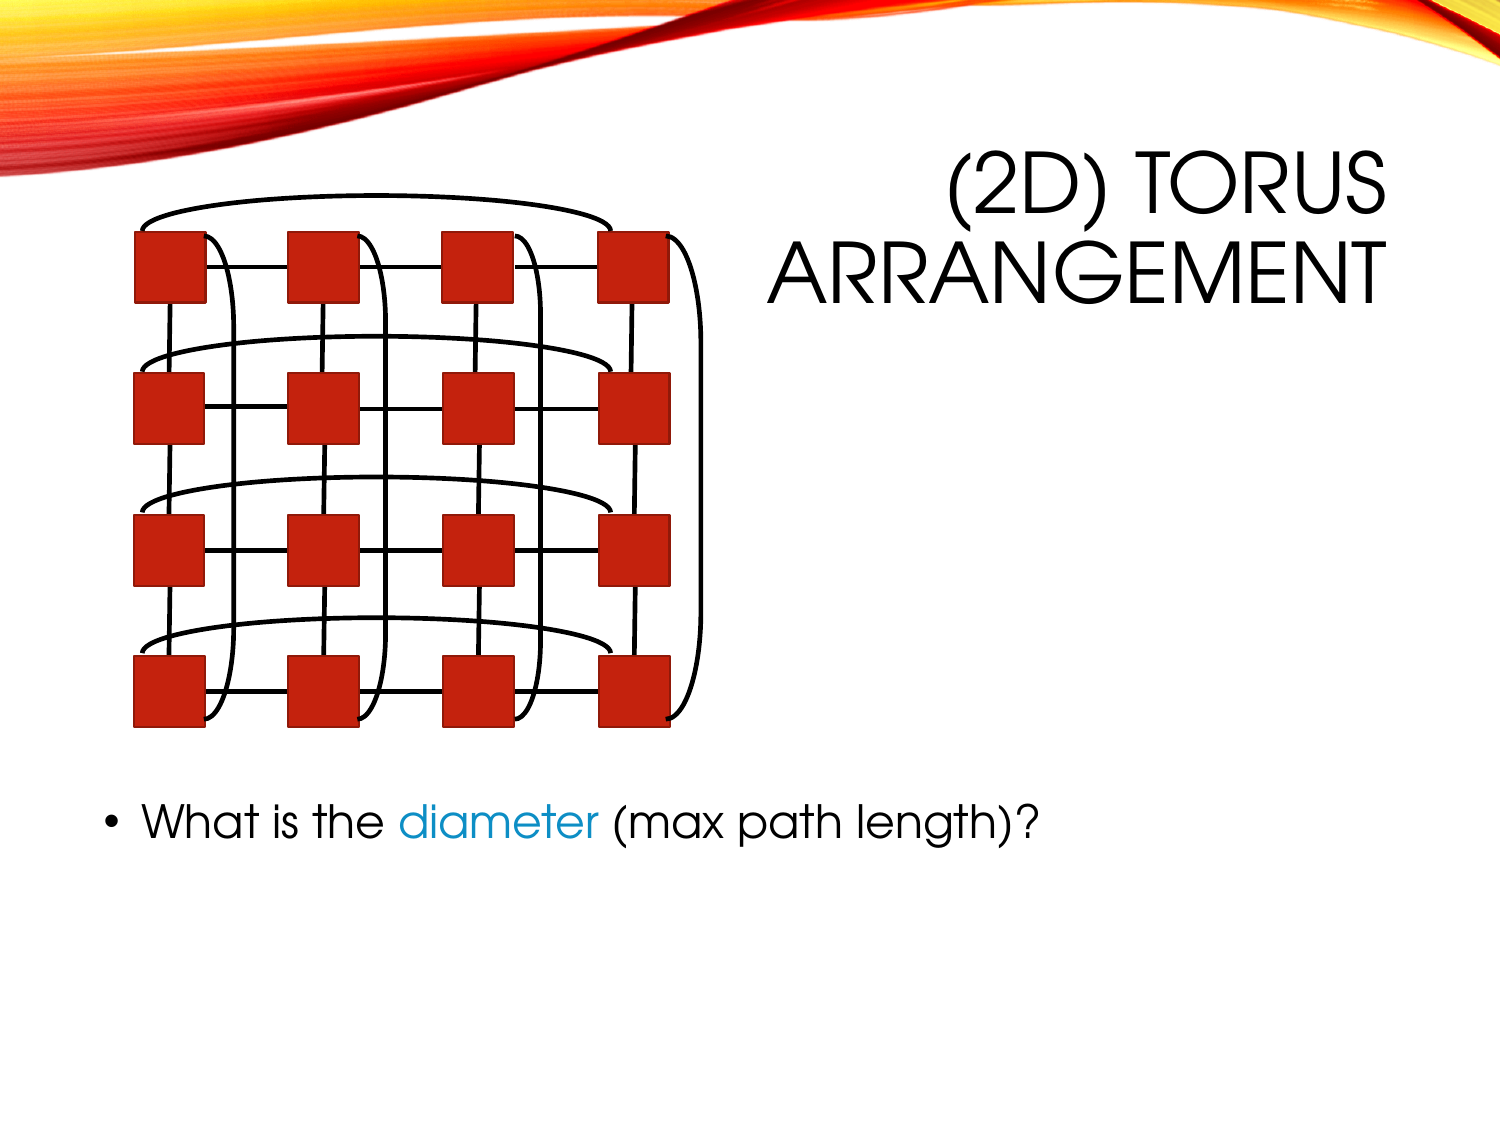

# (2d) Torus arrangement

What is the diameter (max path length)?